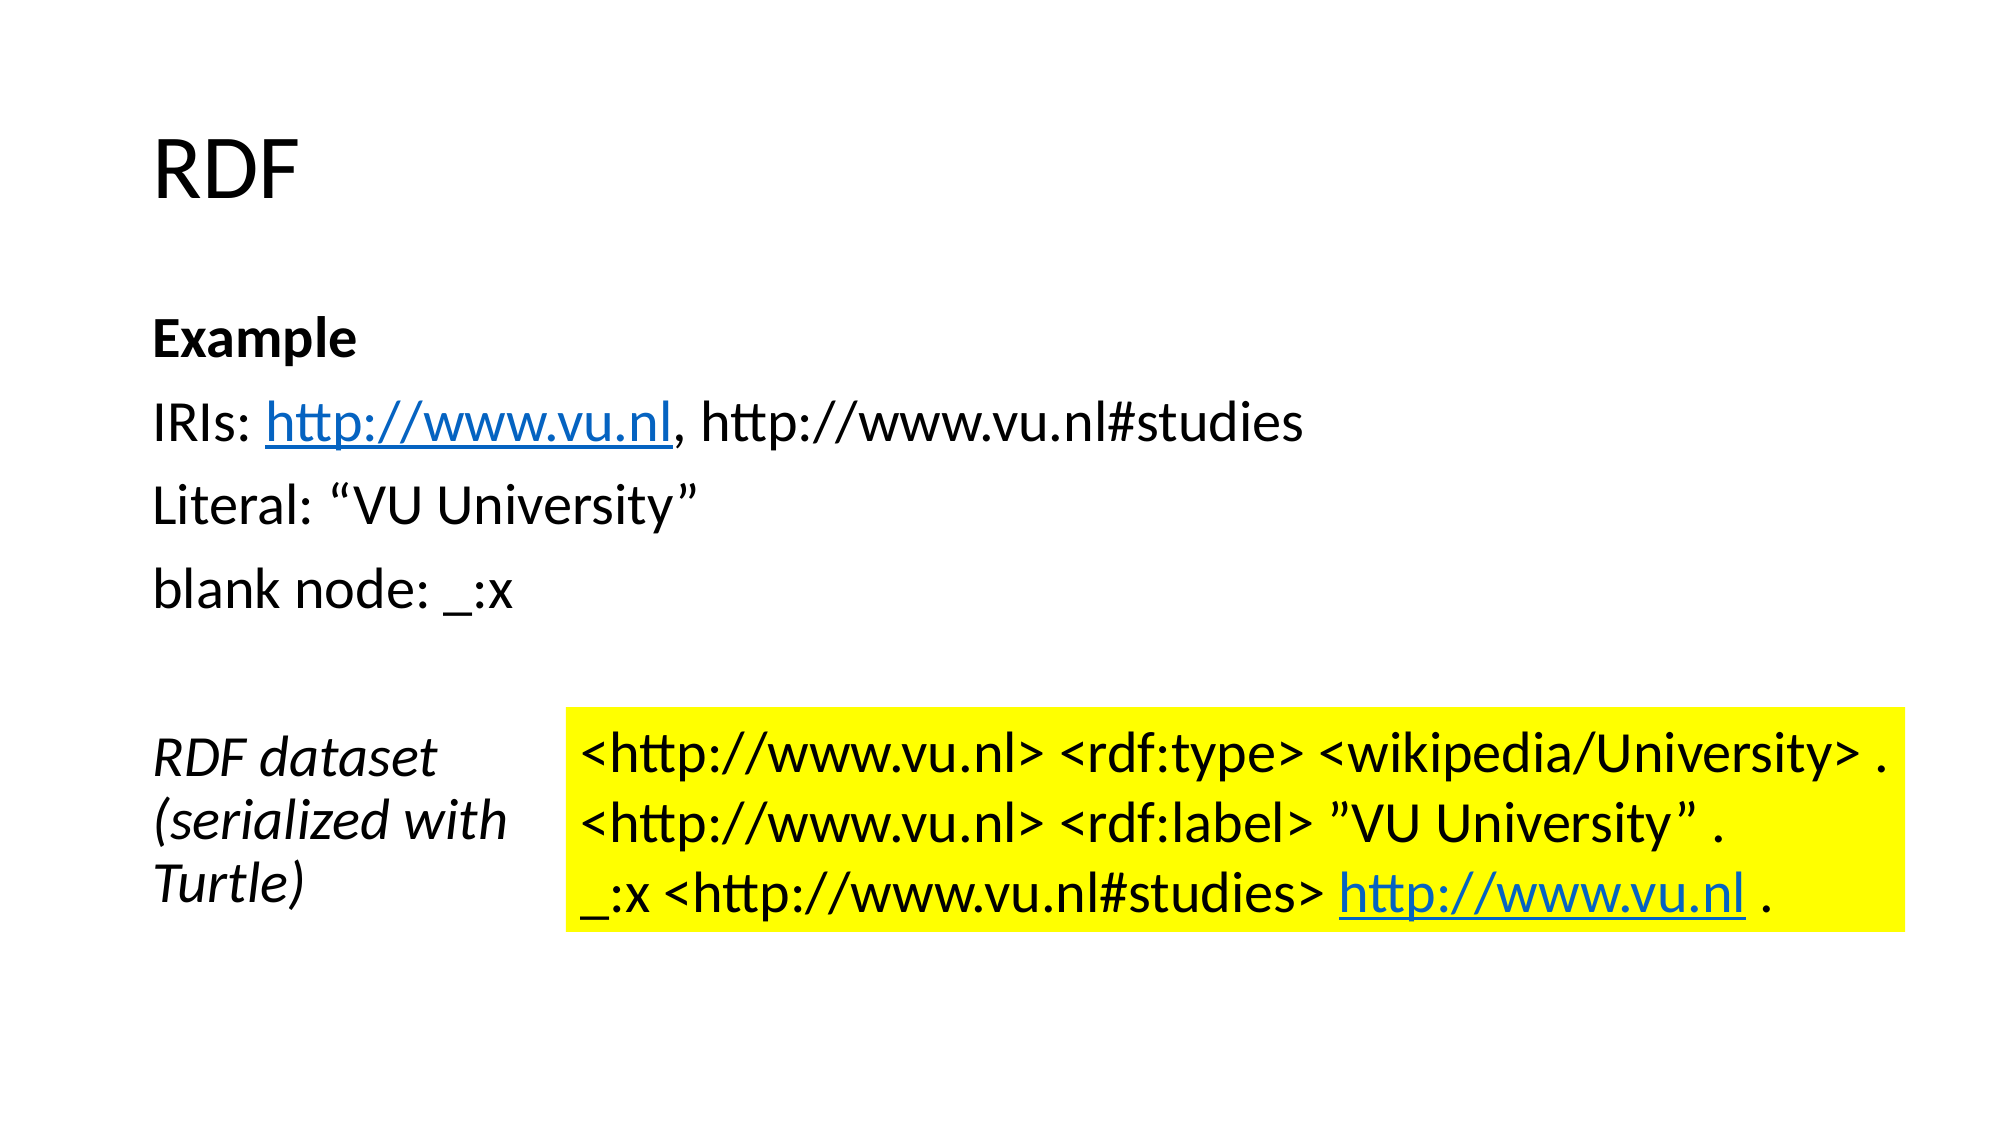

# RDF
Example
IRIs: http://www.vu.nl, http://www.vu.nl#studies
Literal: “VU University”
blank node: _:x

RDF dataset
(serialized with
Turtle)

<http://www.vu.nl> <rdf:type> <wikipedia/University> .
<http://www.vu.nl> <rdf:label> ”VU University” .
_:x <http://www.vu.nl#studies> http://www.vu.nl .